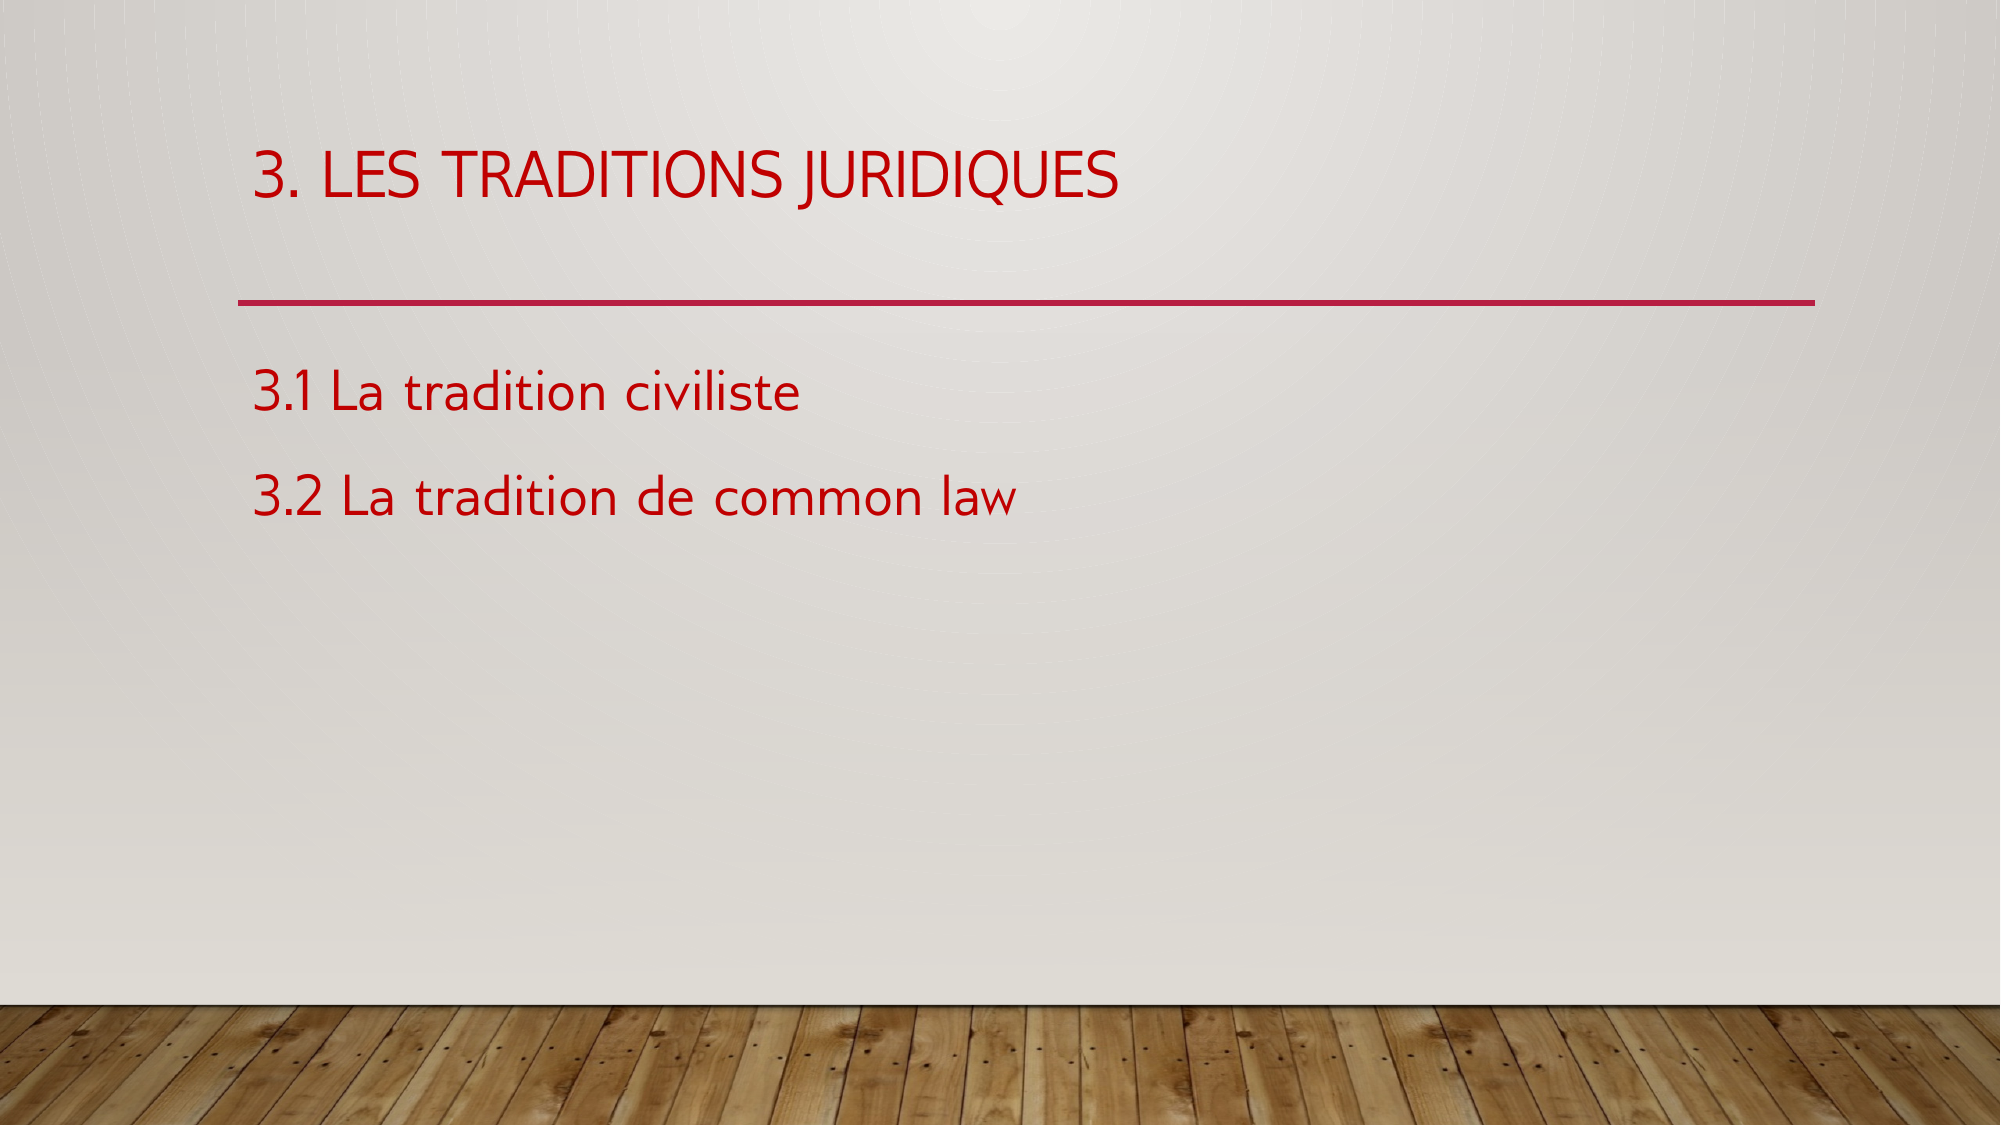

# 3. Les traditions juridiques
3.1 La tradition civiliste
3.2 La tradition de common law